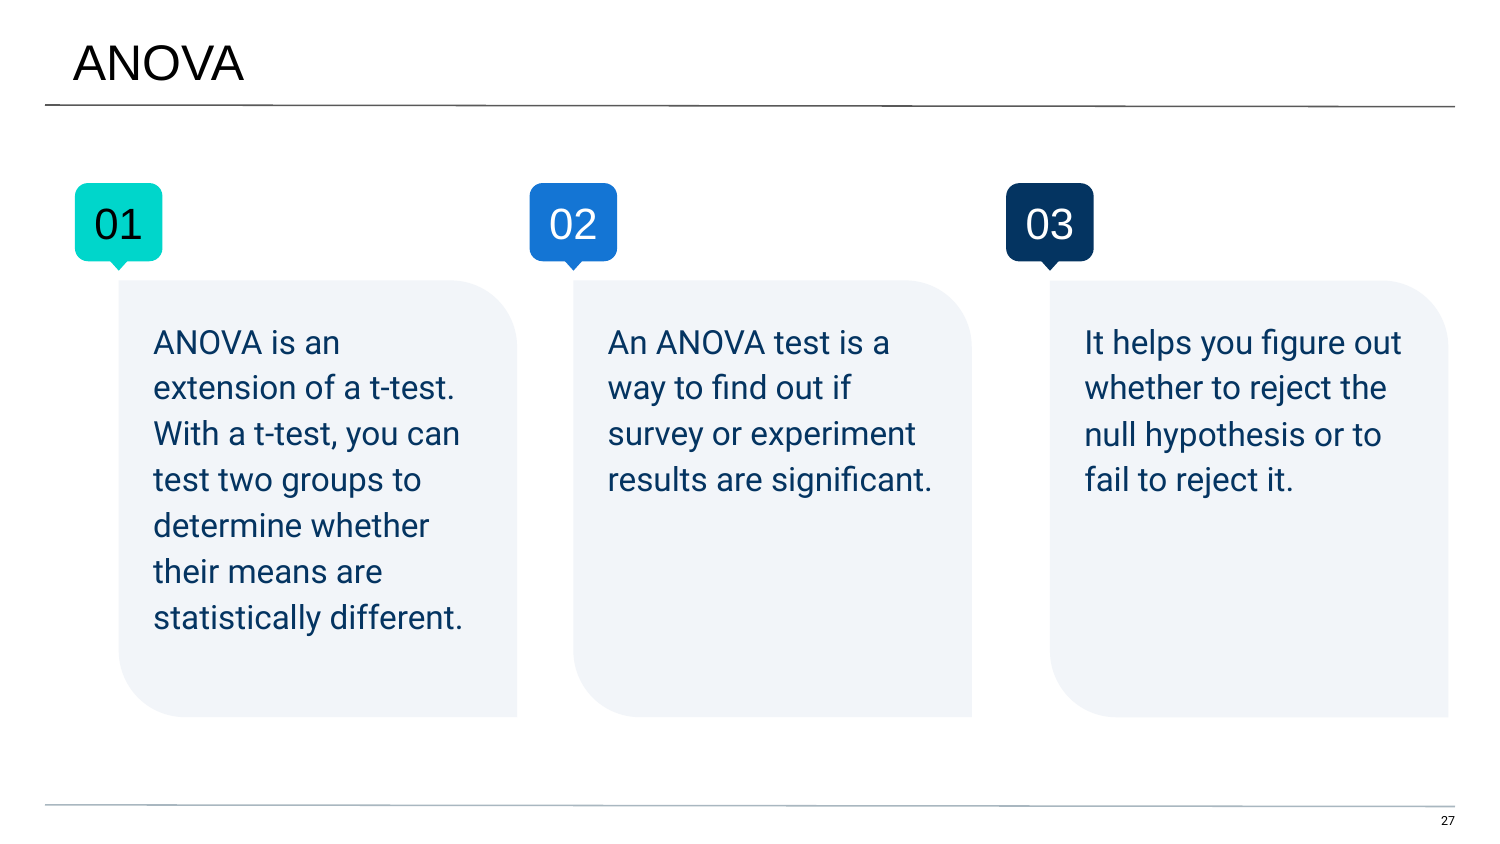

# ANOVA
01

02

03

ANOVA is an extension of a t-test. With a t-test, you can test two groups to determine whether their means are statistically different.
An ANOVA test is a way to find out if survey or experiment results are significant.
It helps you figure out whether to reject the null hypothesis or to fail to reject it.